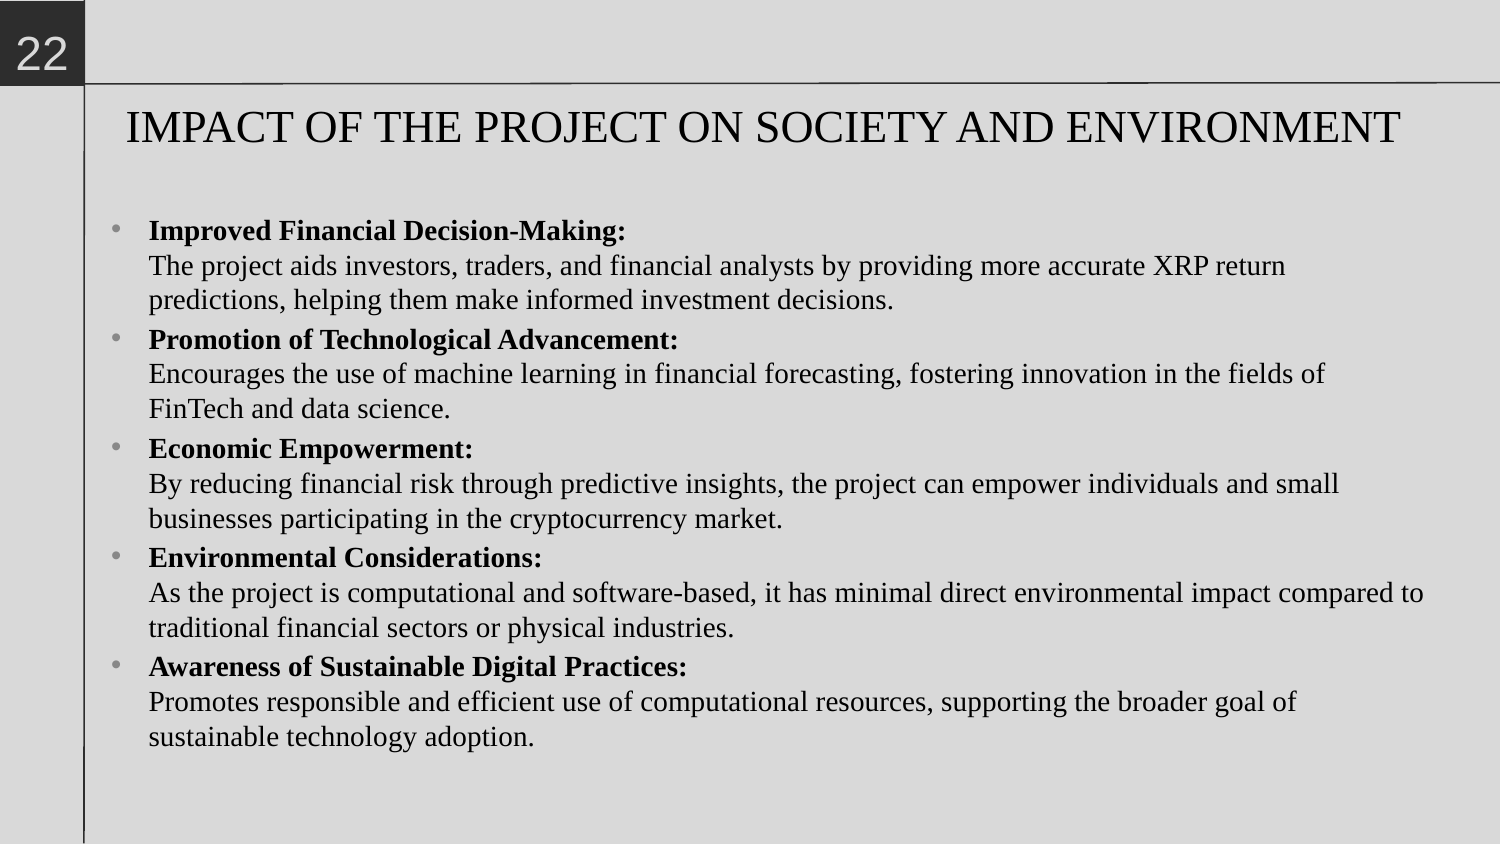

22
# IMPACT OF THE PROJECT ON SOCIETY AND ENVIRONMENT
Improved Financial Decision-Making:
The project aids investors, traders, and financial analysts by providing more accurate XRP return predictions, helping them make informed investment decisions.
Promotion of Technological Advancement:
Encourages the use of machine learning in financial forecasting, fostering innovation in the fields of FinTech and data science.
Economic Empowerment:
By reducing financial risk through predictive insights, the project can empower individuals and small businesses participating in the cryptocurrency market.
Environmental Considerations:
As the project is computational and software-based, it has minimal direct environmental impact compared to traditional financial sectors or physical industries.
Awareness of Sustainable Digital Practices:
Promotes responsible and efficient use of computational resources, supporting the broader goal of sustainable technology adoption.